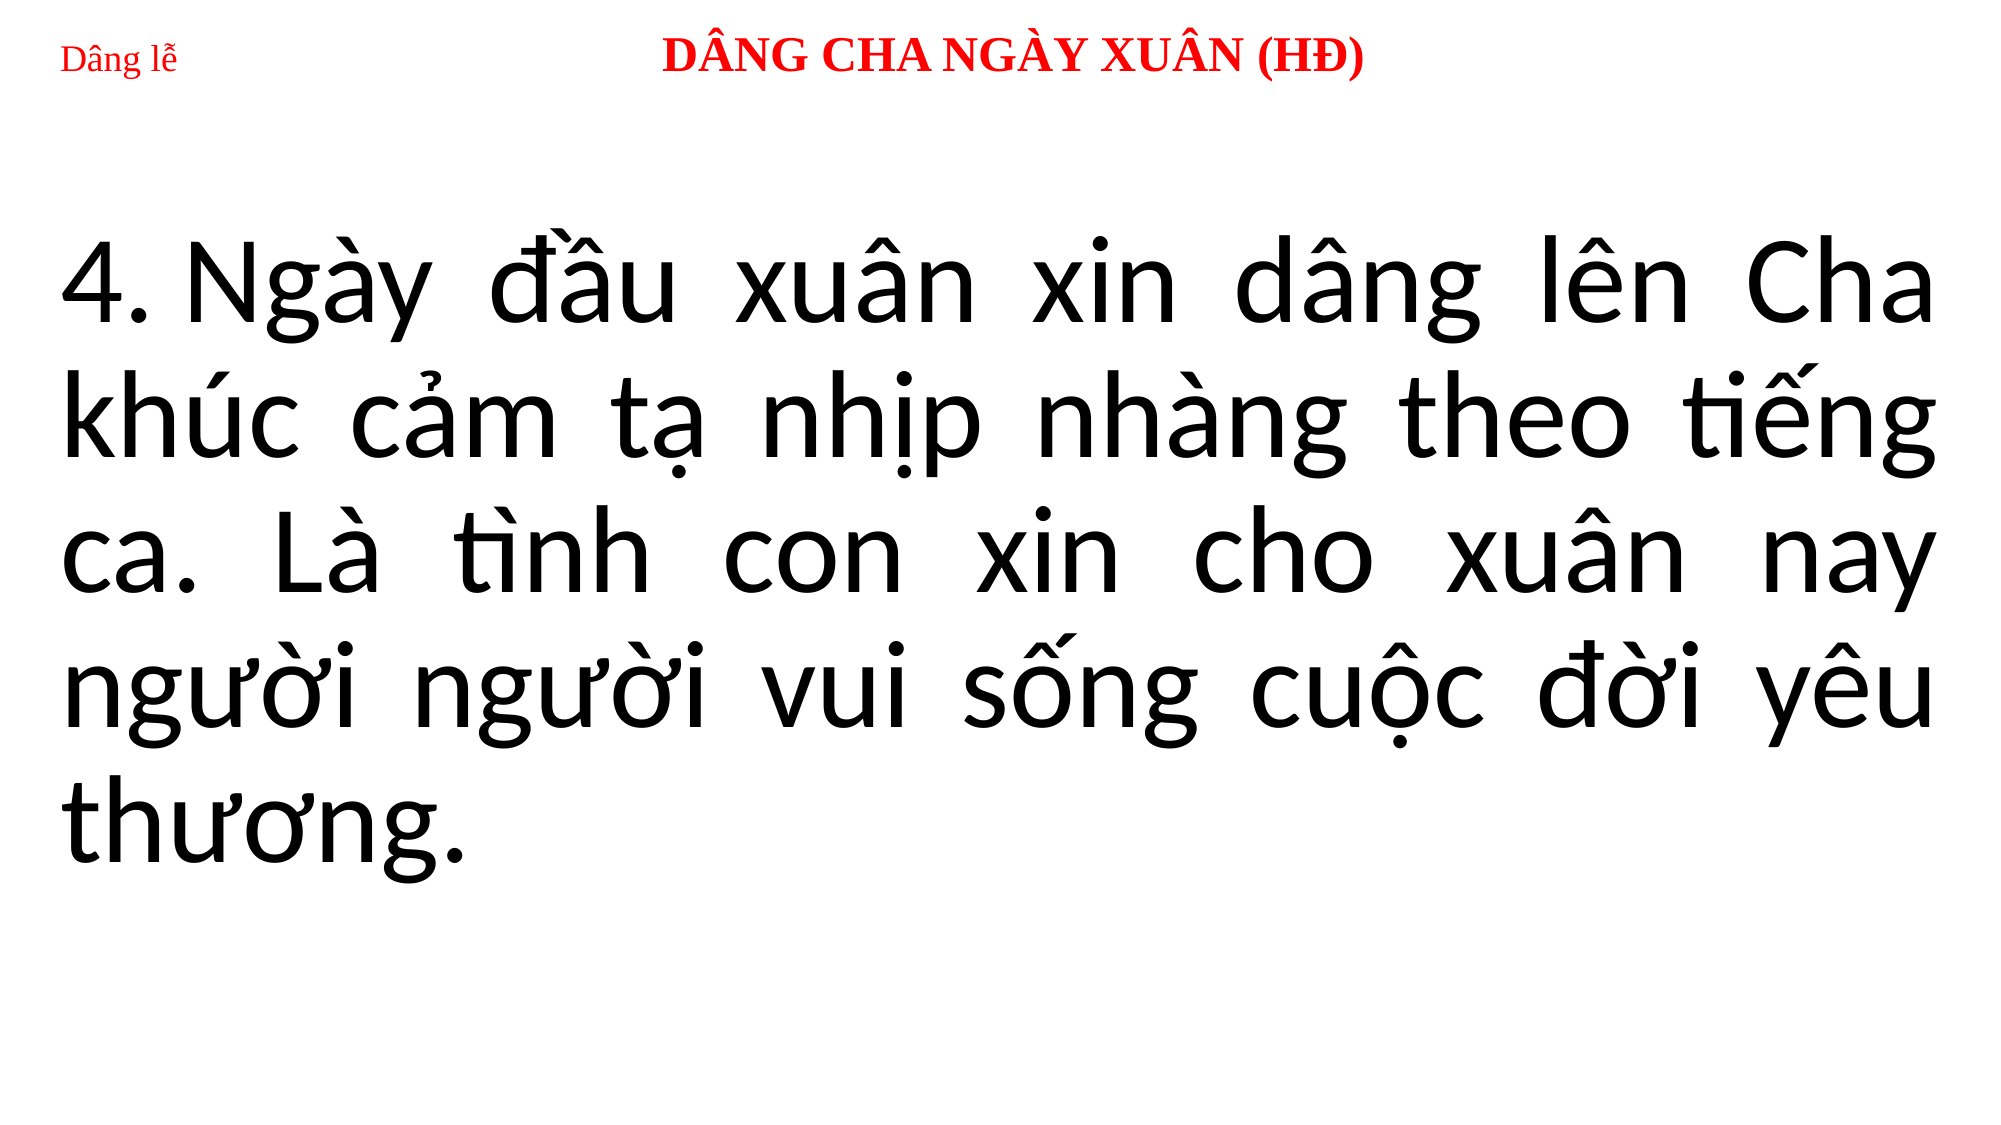

# Dâng lễ                                                   DÂNG CHA NGÀY XUÂN (HĐ)
4. Ngày đầu xuân xin dâng lên Cha khúc cảm tạ nhịp nhàng theo tiếng ca. Là tình con xin cho xuân nay người người vui sống cuộc đời yêu thương.